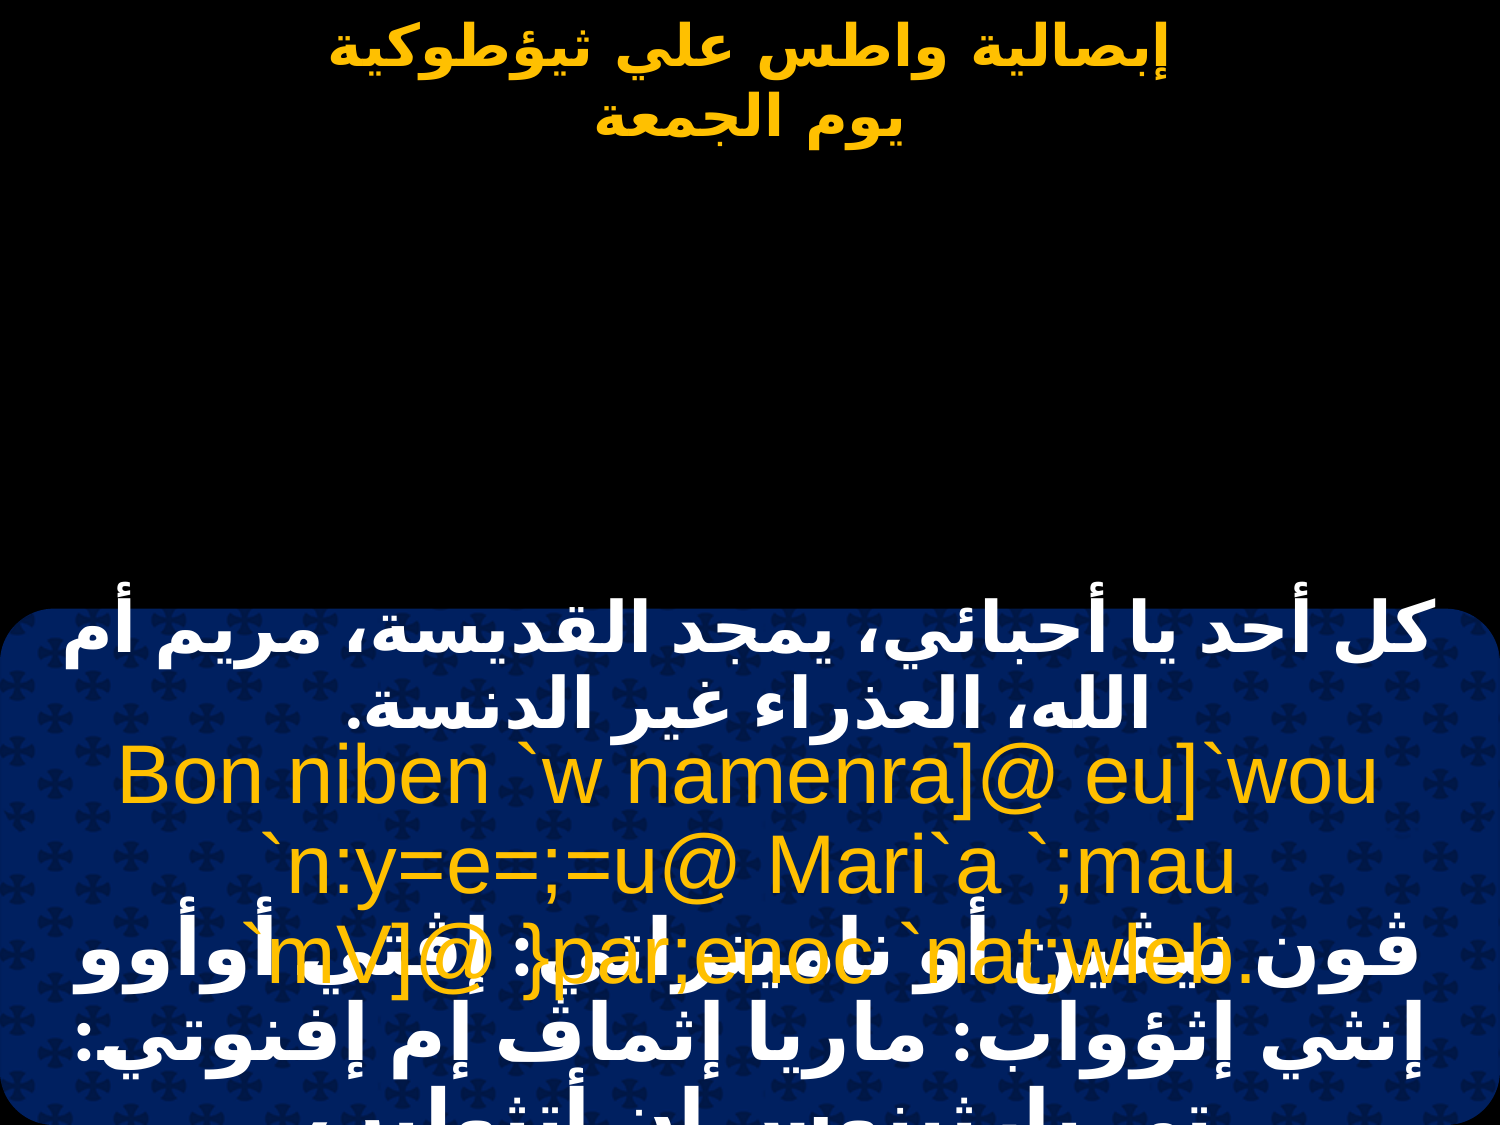

#
كل أحد يا أحبائي، يمجد القديسة، مريم أم الله، العذراء غير الدنسة.
Bon niben `w namenra]@ eu]`wou `n:y=e=;=u@ Mari`a `;mau `mV]@ }par;enoc `nat;wleb.
ڤون نيڤين أو نامينراتي: إڤتي أوأوو إنثي إثؤواب: ماريا إثماڤ إم إفنوتي: تي بارثينوس إن أتثوليب.